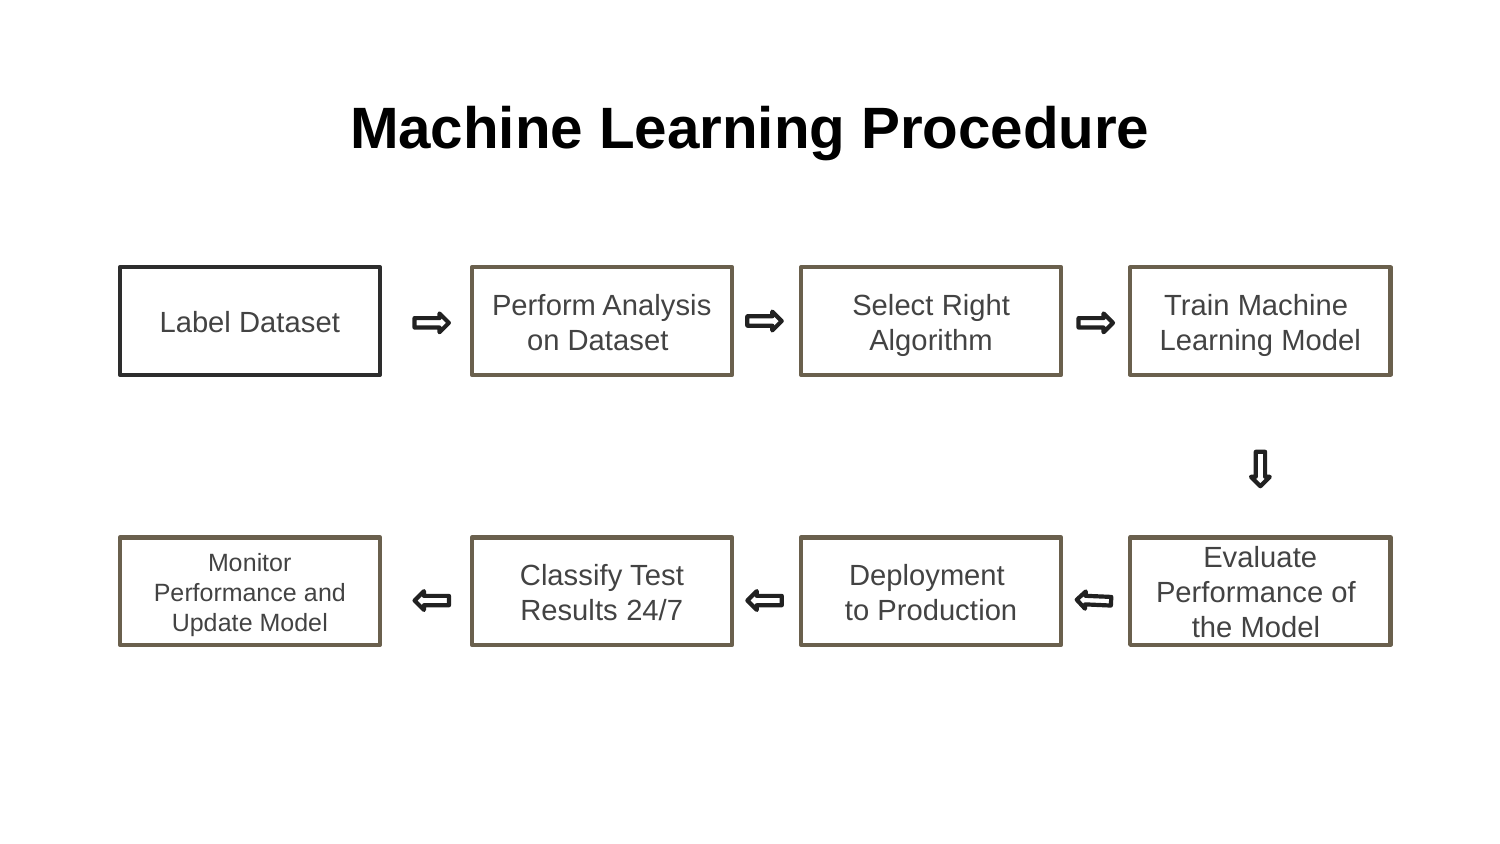

Machine Learning Procedure
Label Dataset
Perform Analysis on Dataset
Select Right Algorithm
Train Machine
Learning Model

Monitor Performance and Update Model
Classify Test Results 24/7
Deployment
to Production
Evaluate Performance of
the Model